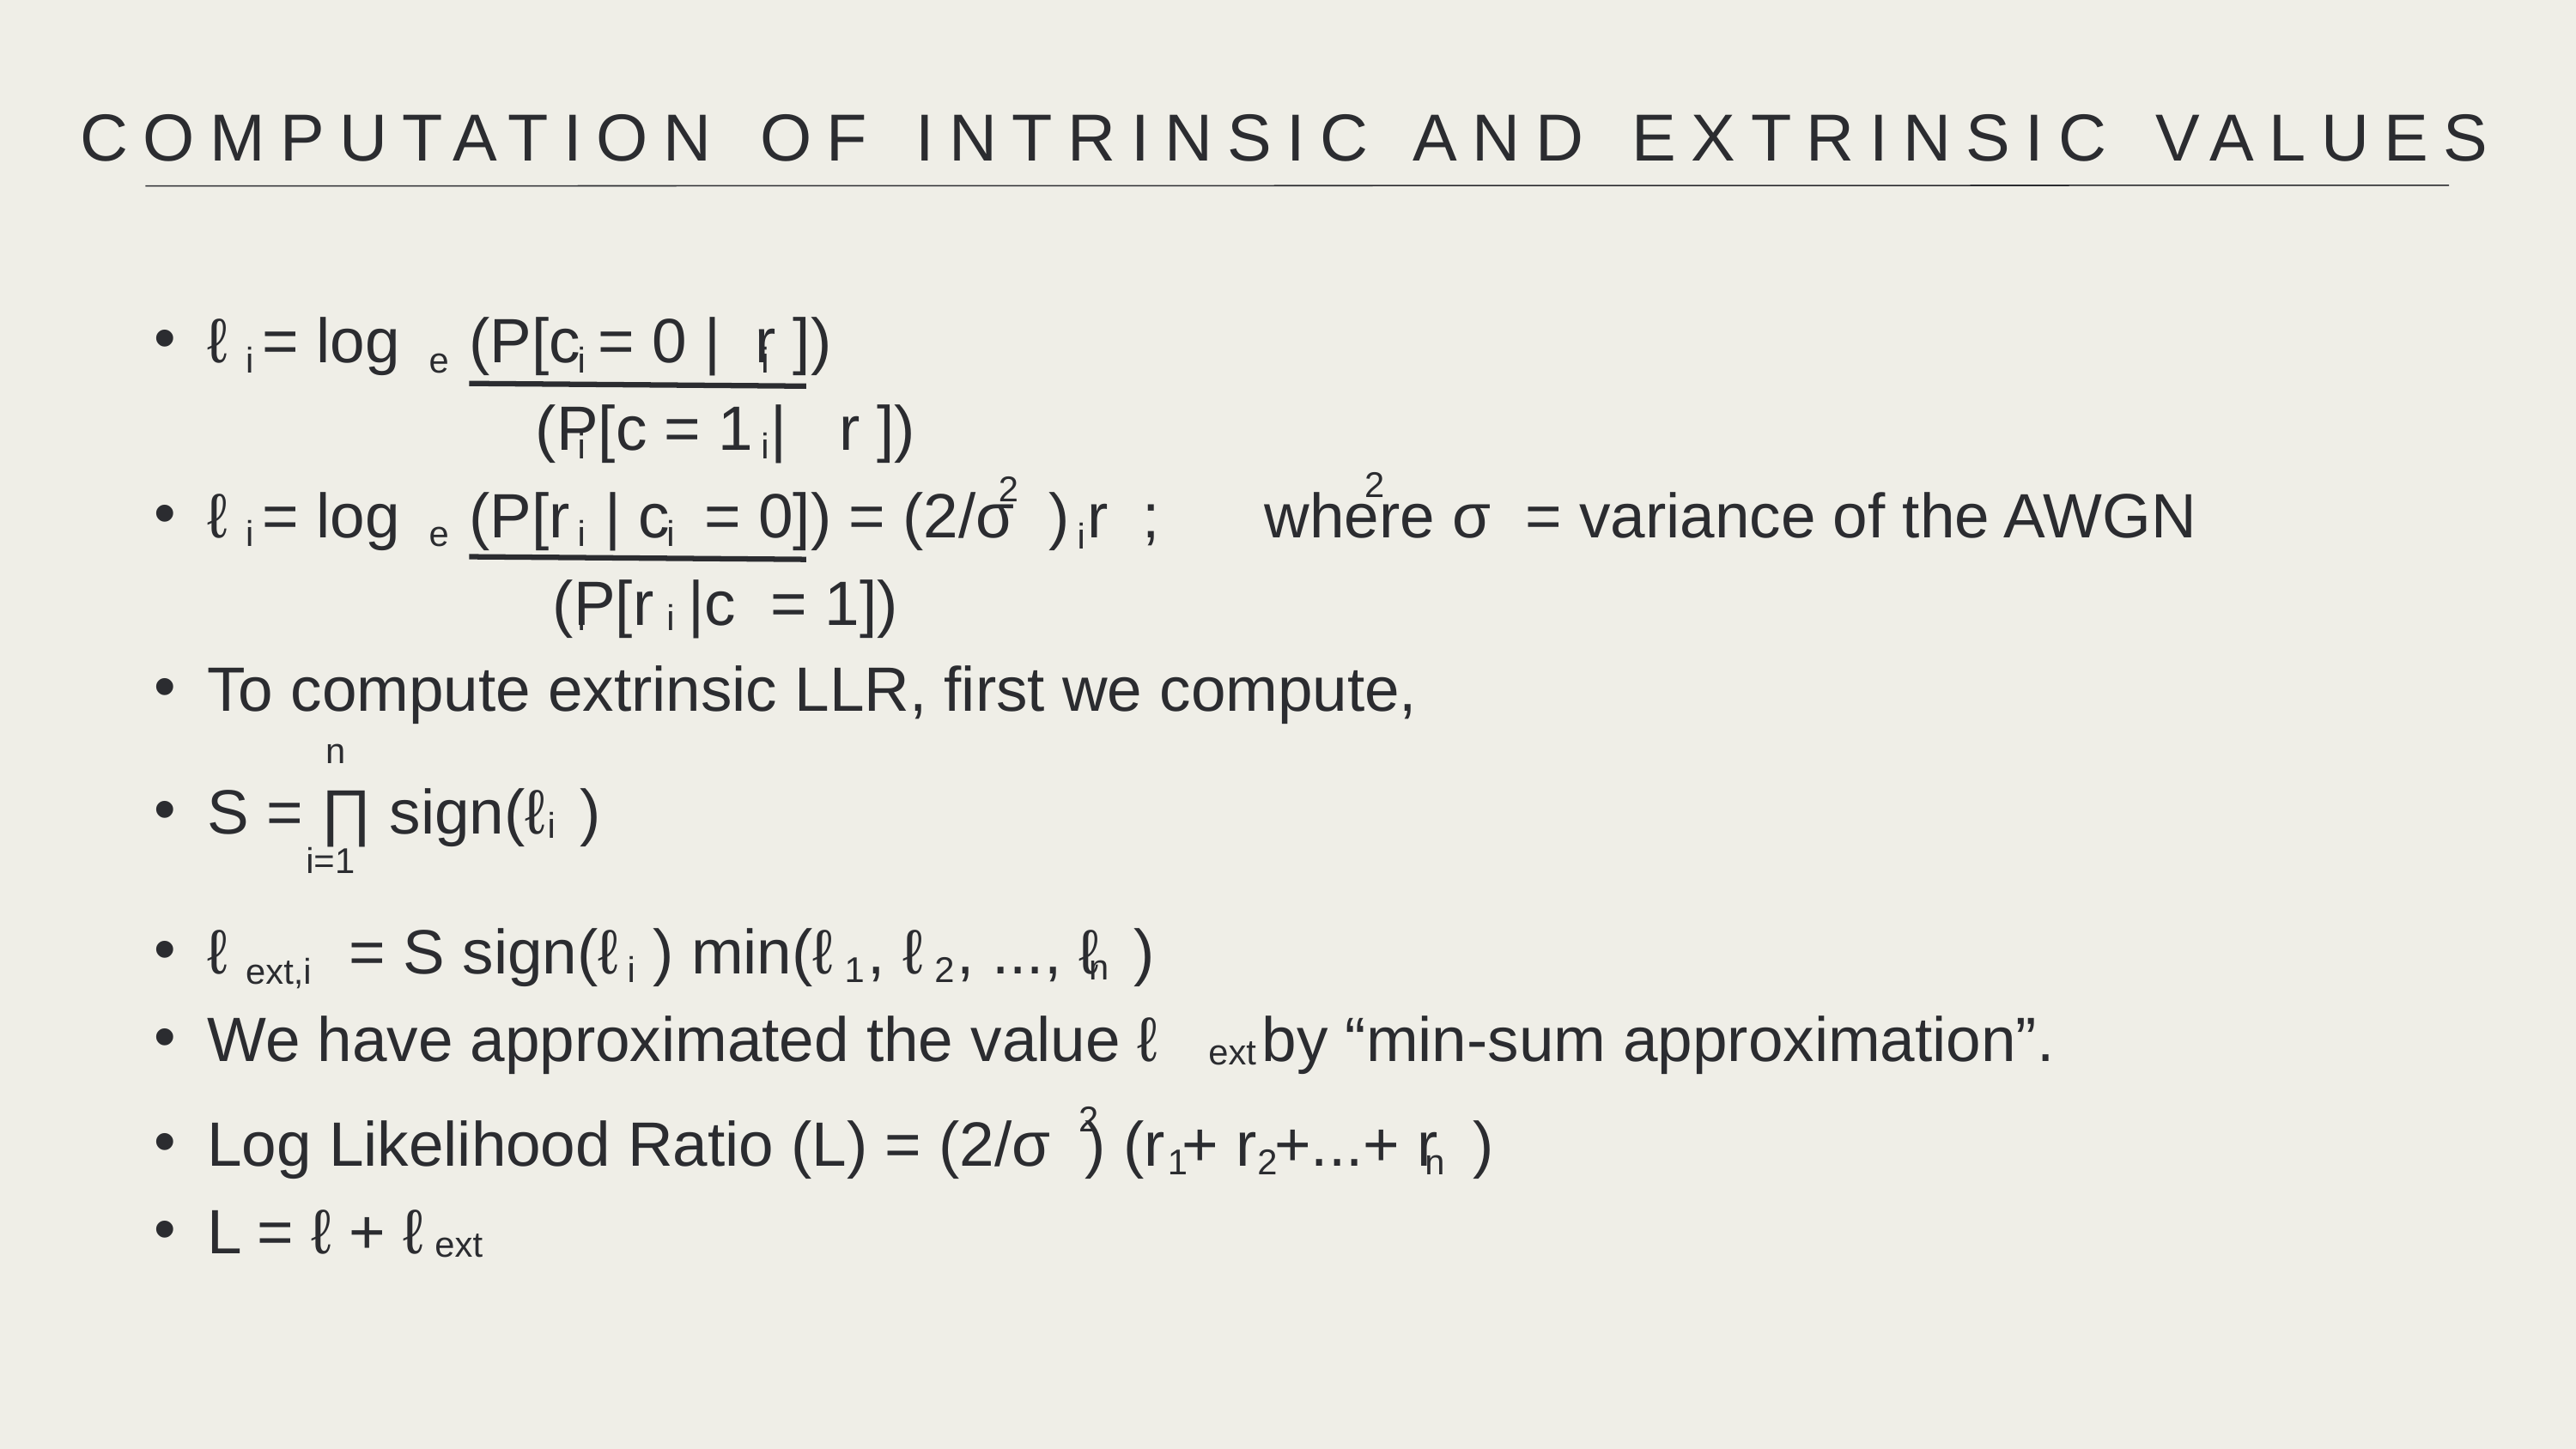

COMPUTATION OF INTRINSIC AND EXTRINSIC VALUES

ℓ  = log    (P[c = 0 |  r ])
                         (P[c = 1 |   r ])
ℓ  = log    (P[r  | c  = 0]) = (2/σ  ) r  ;      where σ  = variance of the AWGN
                          (P[r  |c  = 1])
i
e
i
i

i
i
2
2
i
e
i
i
i

i
i
To compute extrinsic LLR, first we compute,

ℓ       = S sign(ℓ  ) min(ℓ  , ℓ  , ..., ℓ  )
We have approximated the value ℓ      by “min-sum approximation”.
  n
S = ∏ sign(ℓ  )
i
i=1
n
   2
  i
1
ext,i
ext
  2
Log Likelihood Ratio (L) = (2/σ  ) (r + r +...+ r  )
L = ℓ + ℓ
1
2
n
ext